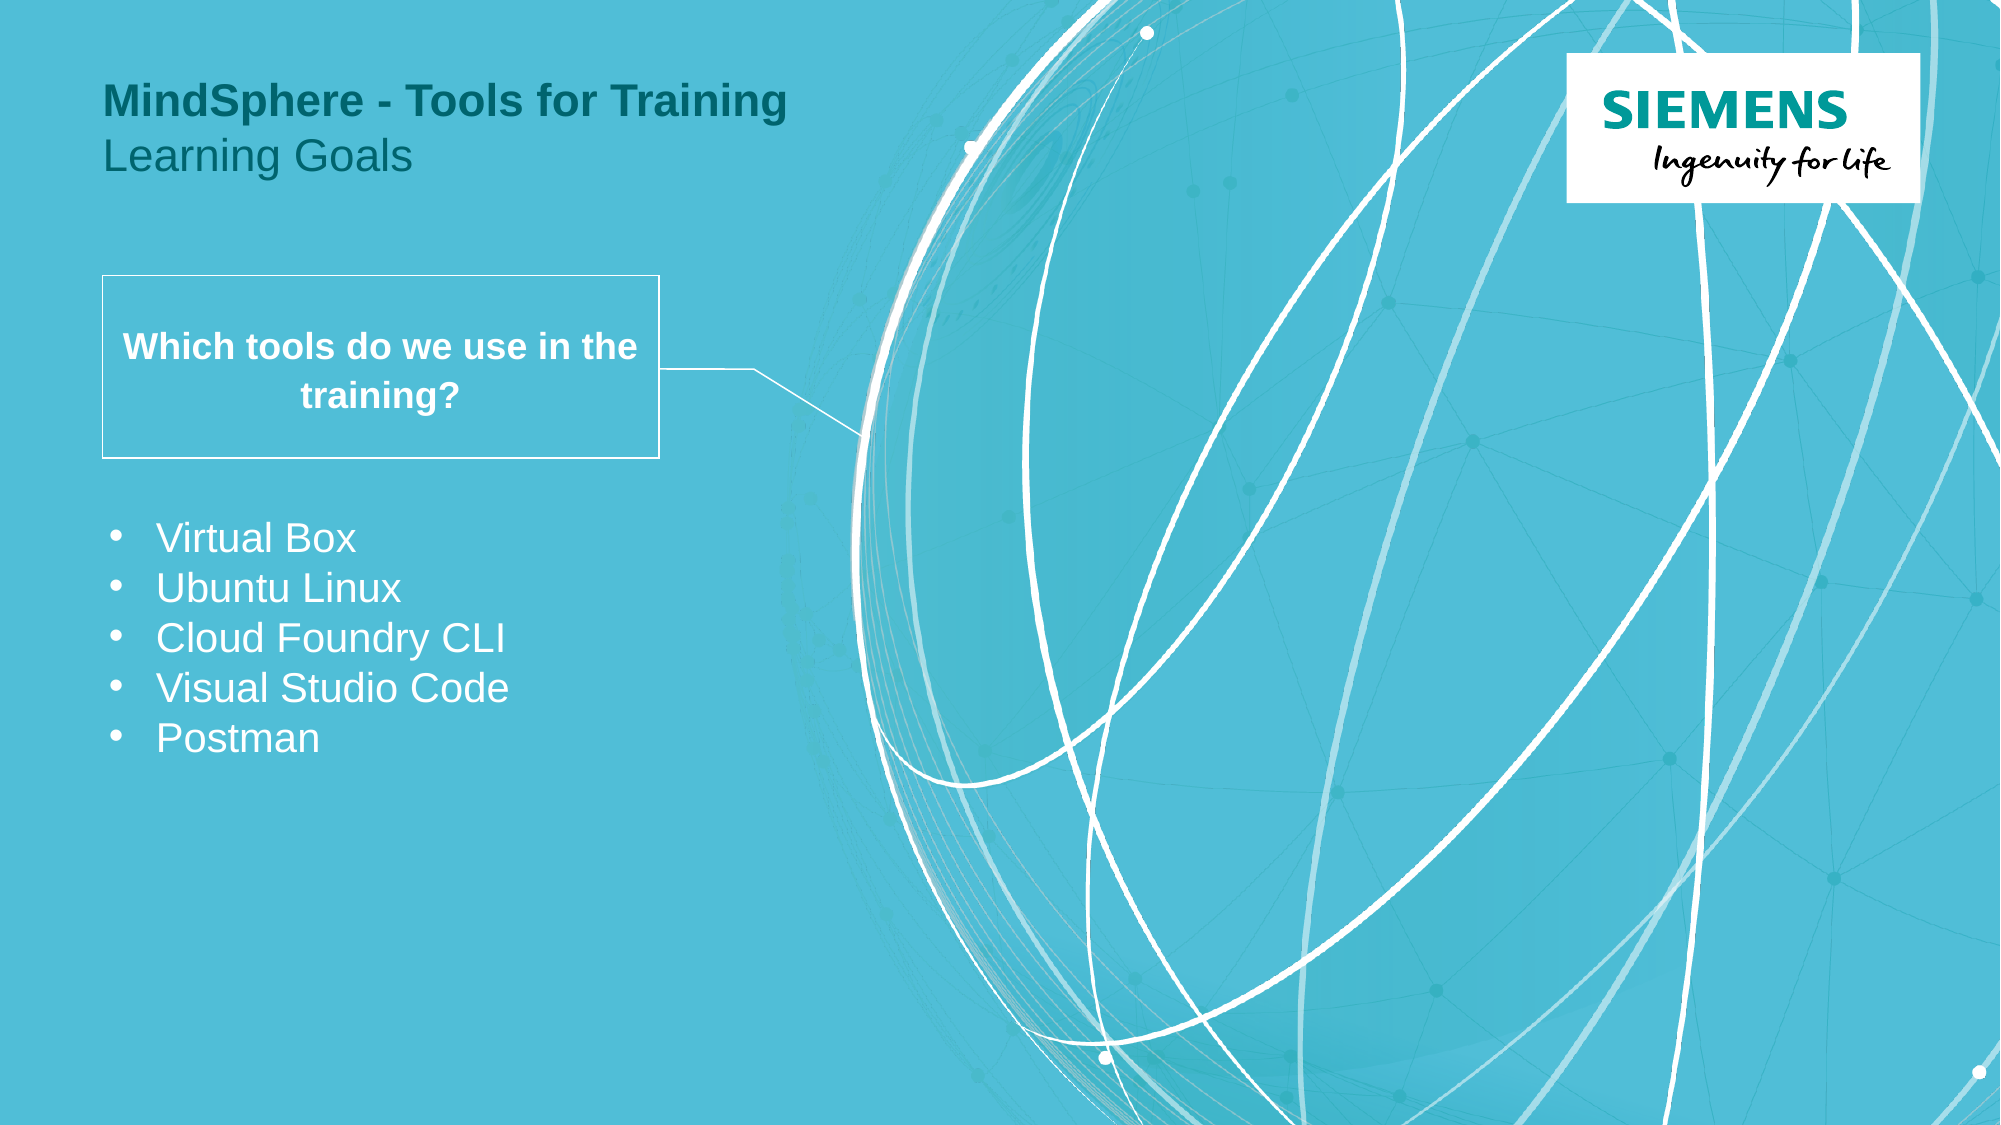

# MindSphere - Tools for Training Learning Goals
Which tools do we use in the training?
Virtual Box
Ubuntu Linux
Cloud Foundry CLI
Visual Studio Code
Postman